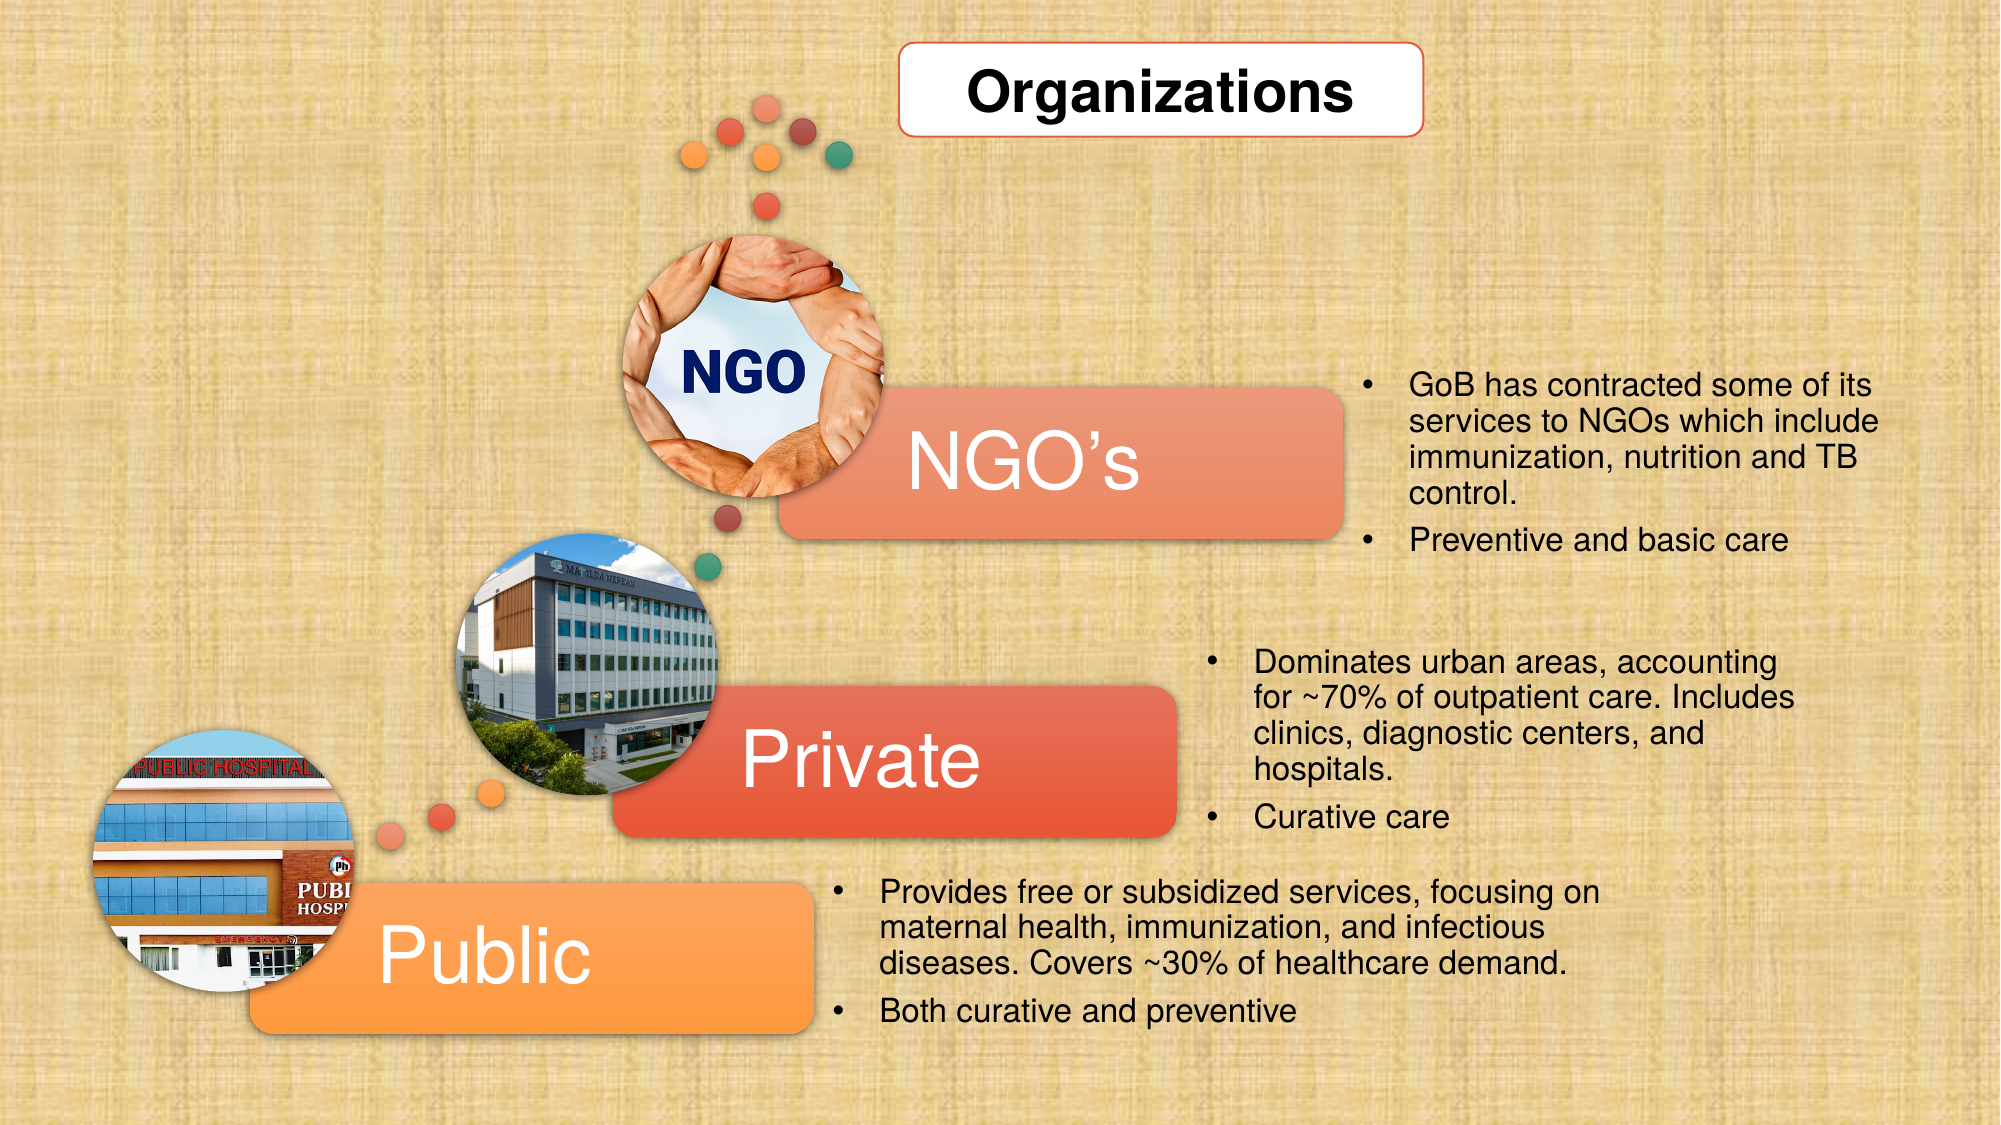

Organizations

GoB has contracted some of its services to NGOs which include immunization, nutrition and TB control.
Preventive and basic care
NGO’s

Dominates urban areas, accounting for ~70% of outpatient care. Includes clinics, diagnostic centers, and hospitals.
Curative care
Private

Provides free or subsidized services, focusing on maternal health, immunization, and infectious diseases. Covers ~30% of healthcare demand.
Both curative and preventive
Public